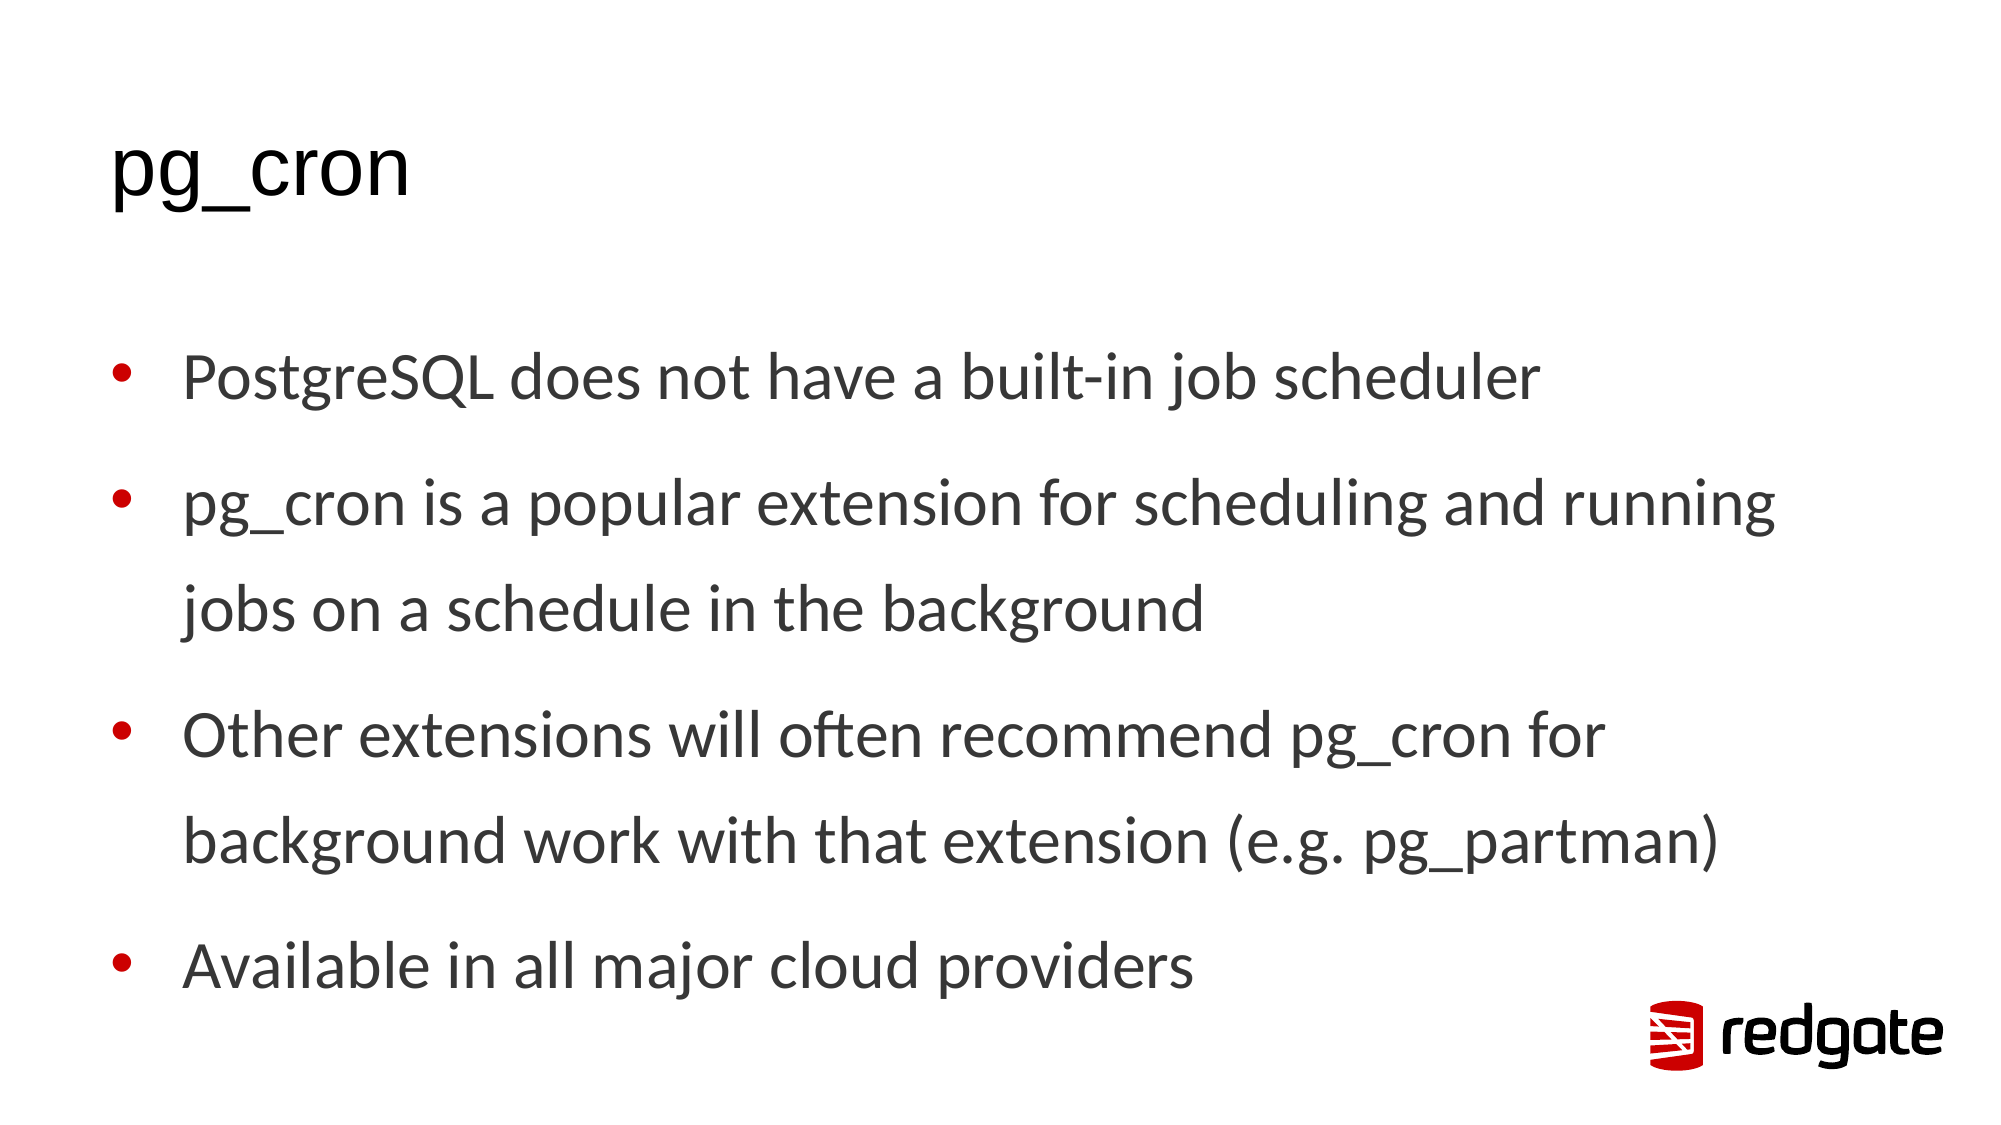

# pg_cron
PostgreSQL does not have a built-in job scheduler
pg_cron is a popular extension for scheduling and running jobs on a schedule in the background
Other extensions will often recommend pg_cron for background work with that extension (e.g. pg_partman)
Available in all major cloud providers